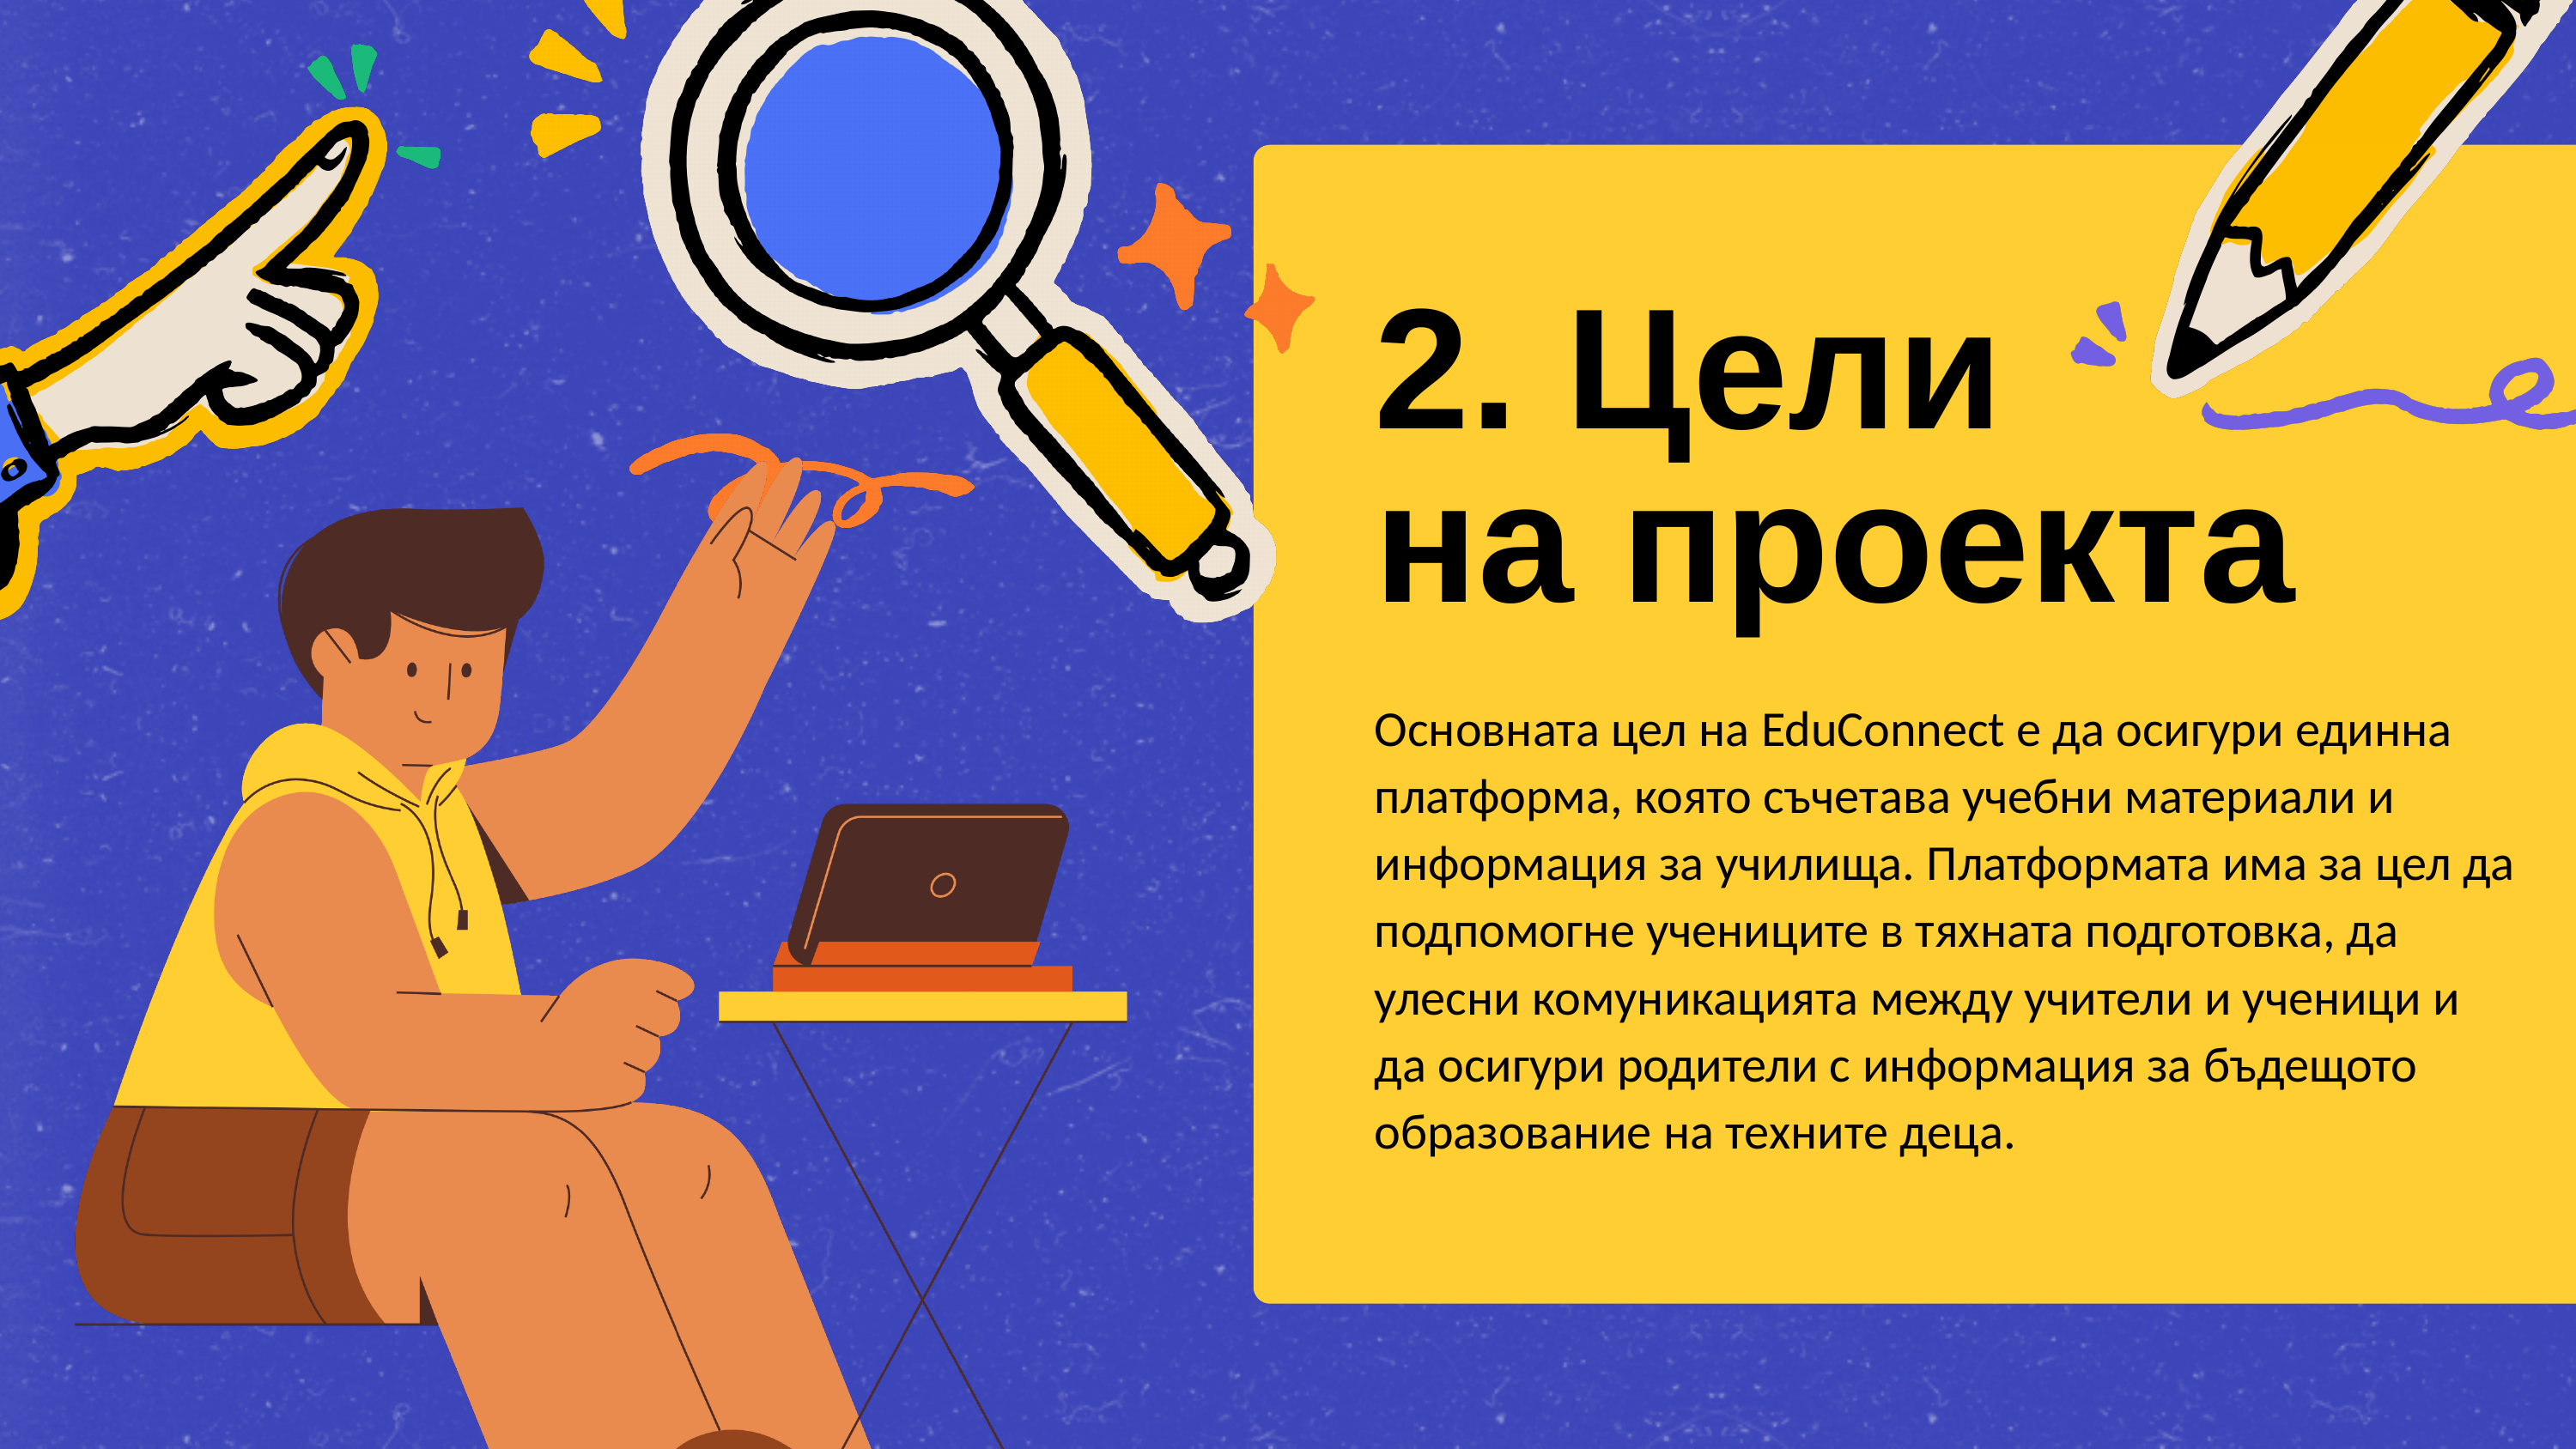

2. Цели
на проекта

Основната цел на EduConnect е да осигури единна платформа, която съчетава учебни материали и информация за училища. Платформата има за цел да подпомогне учениците в тяхната подготовка, да улесни комуникацията между учители и ученици и да осигури родители с информация за бъдещото образование на техните деца.